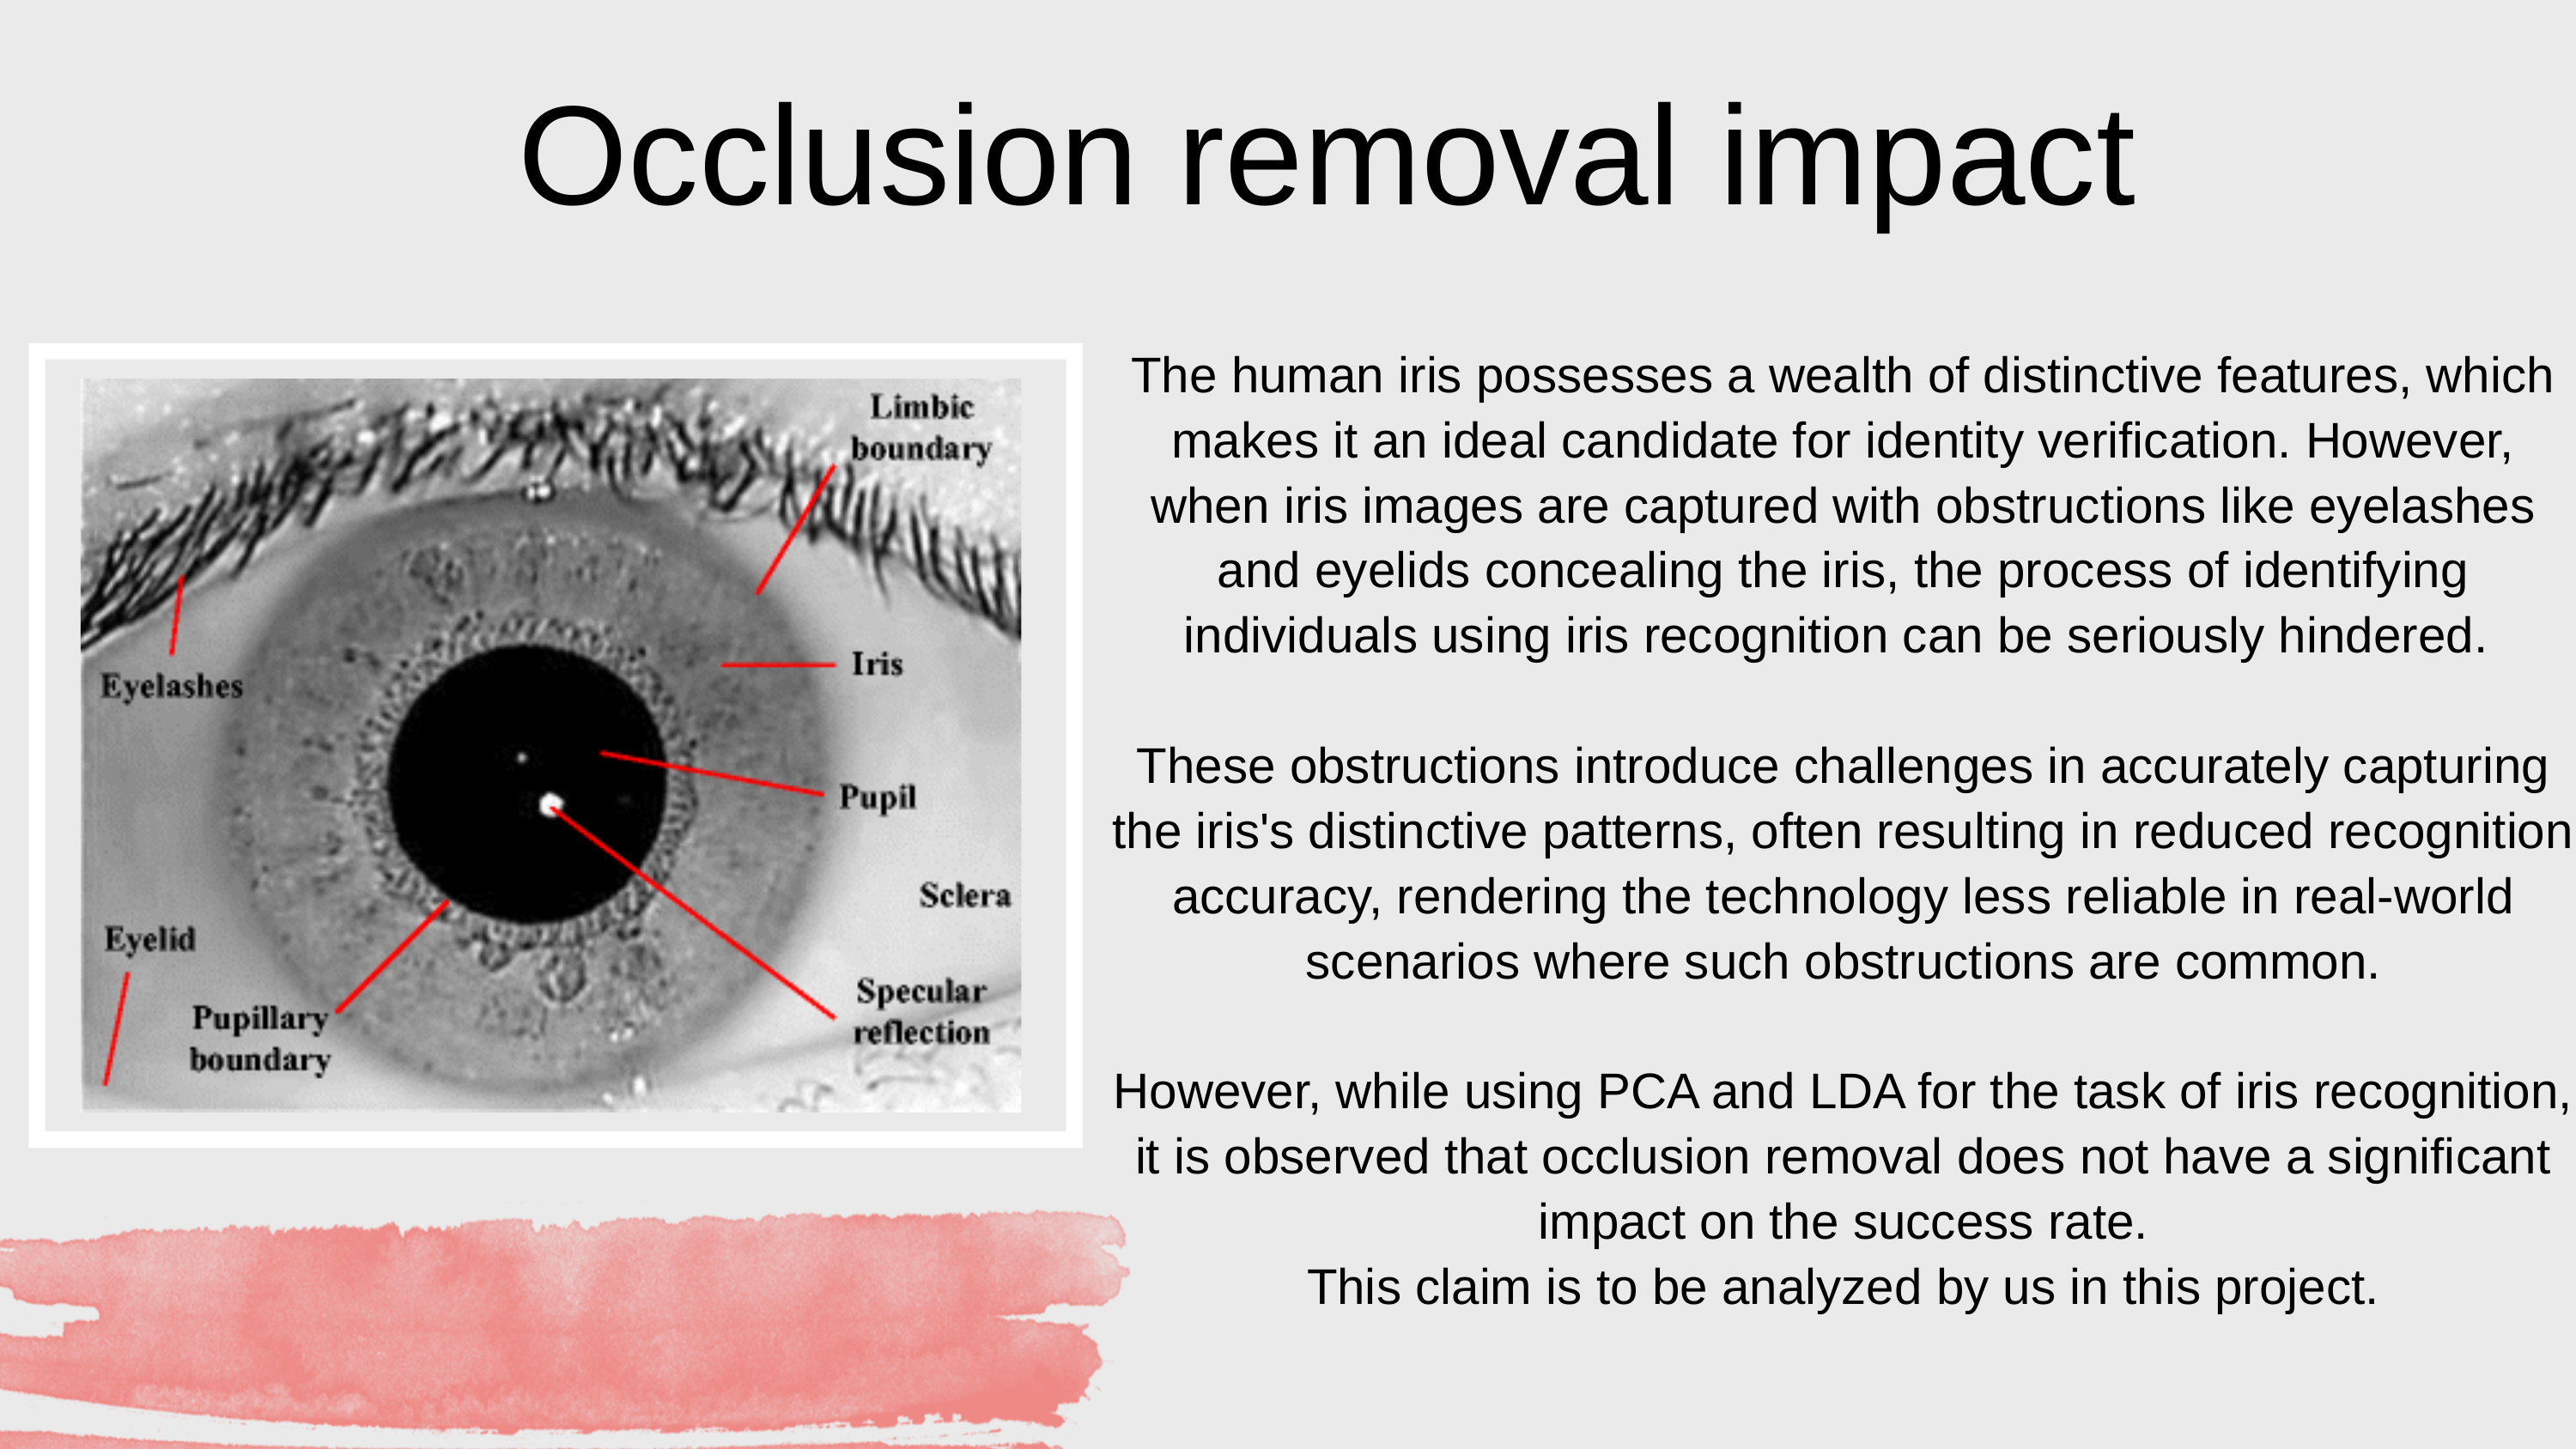

Occlusion removal impact
The human iris possesses a wealth of distinctive features, which makes it an ideal candidate for identity verification. However, when iris images are captured with obstructions like eyelashes and eyelids concealing the iris, the process of identifying individuals using iris recognition can be seriously hindered.

These obstructions introduce challenges in accurately capturing the iris's distinctive patterns, often resulting in reduced recognition accuracy, rendering the technology less reliable in real-world scenarios where such obstructions are common.

However, while using PCA and LDA for the task of iris recognition, it is observed that occlusion removal does not have a significant impact on the success rate.
This claim is to be analyzed by us in this project.